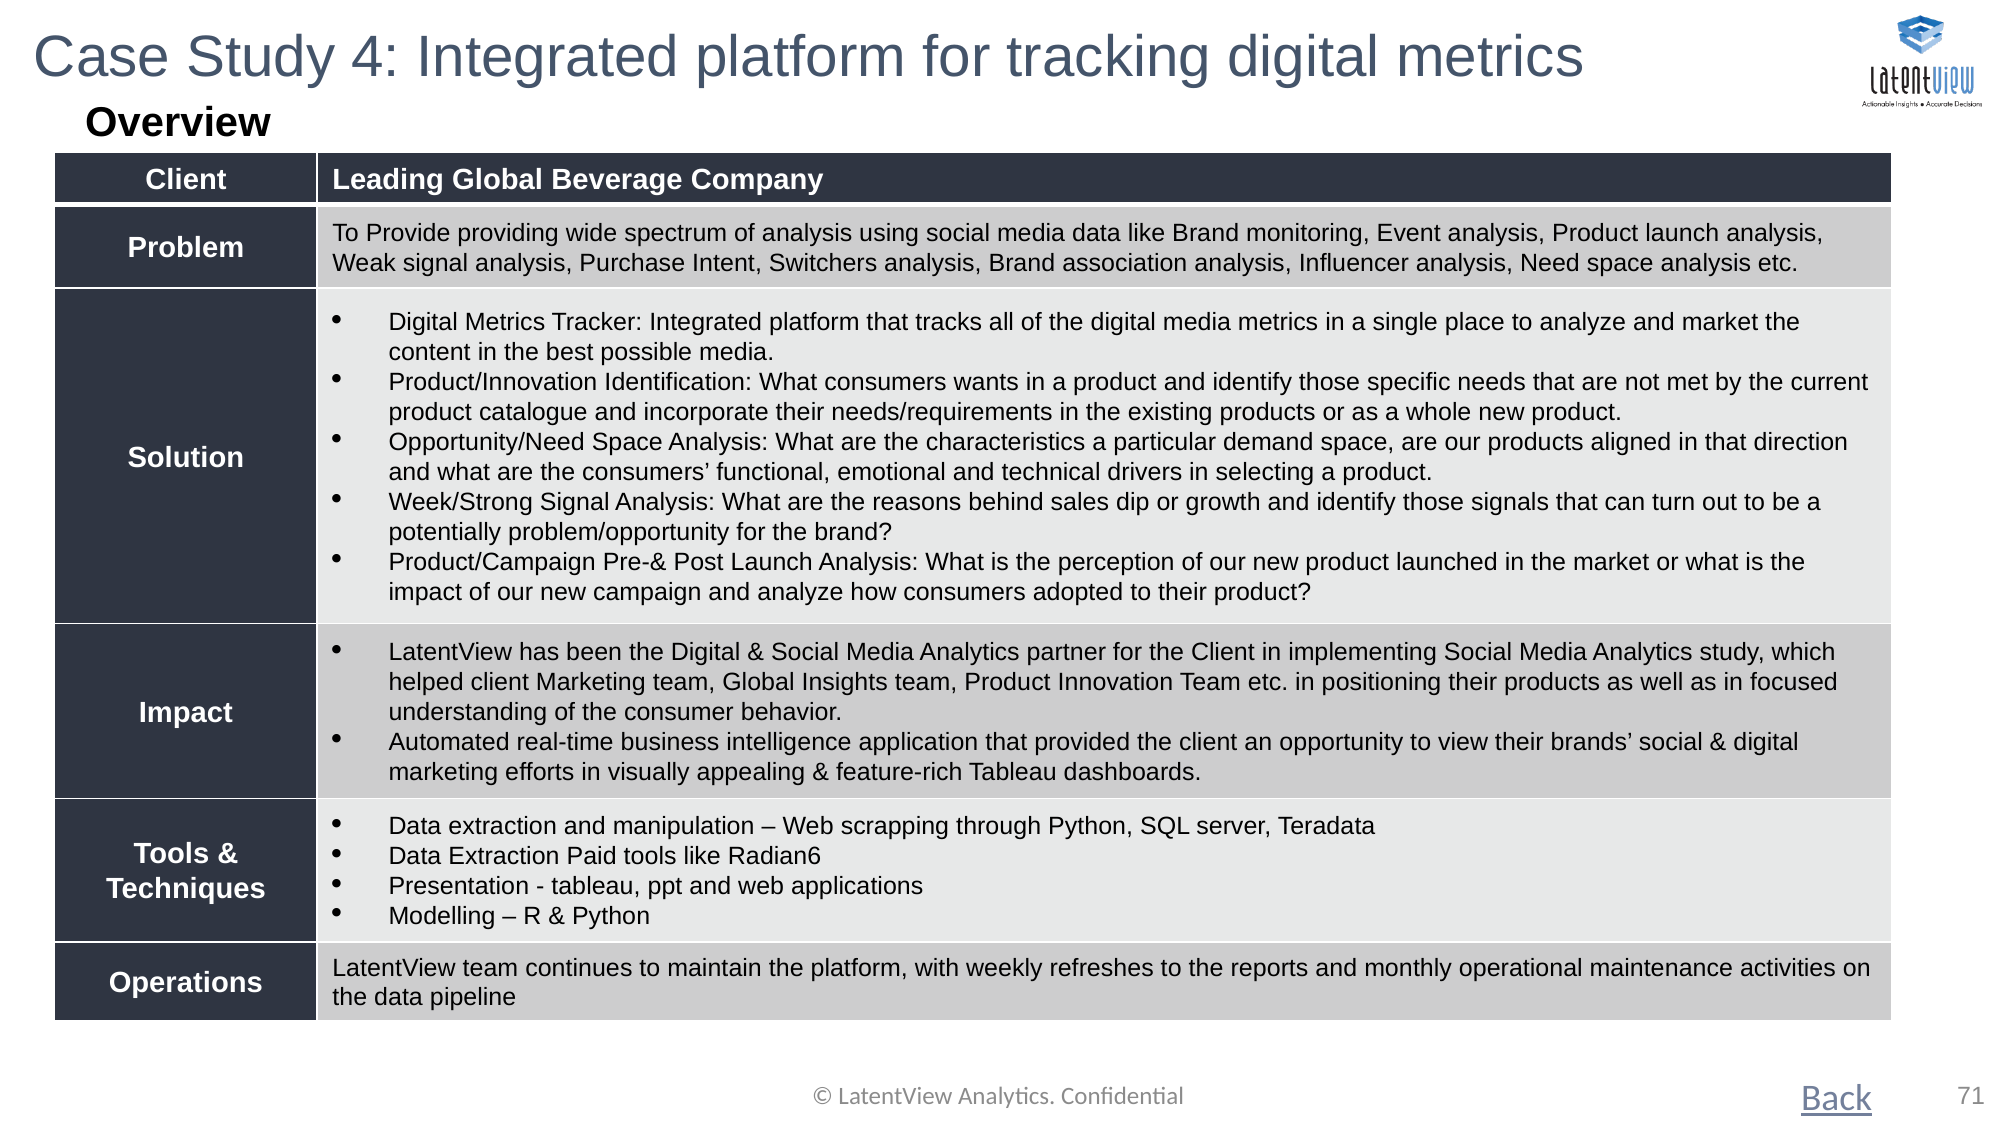

# Case Study 4: Integrated platform for tracking digital metrics
Overview
| Client | Leading Global Beverage Company |
| --- | --- |
| Problem | To Provide providing wide spectrum of analysis using social media data like Brand monitoring, Event analysis, Product launch analysis, Weak signal analysis, Purchase Intent, Switchers analysis, Brand association analysis, Influencer analysis, Need space analysis etc. |
| Solution | Digital Metrics Tracker: Integrated platform that tracks all of the digital media metrics in a single place to analyze and market the content in the best possible media. Product/Innovation Identification: What consumers wants in a product and identify those specific needs that are not met by the current product catalogue and incorporate their needs/requirements in the existing products or as a whole new product. Opportunity/Need Space Analysis: What are the characteristics a particular demand space, are our products aligned in that direction and what are the consumers’ functional, emotional and technical drivers in selecting a product. Week/Strong Signal Analysis: What are the reasons behind sales dip or growth and identify those signals that can turn out to be a potentially problem/opportunity for the brand? Product/Campaign Pre-& Post Launch Analysis: What is the perception of our new product launched in the market or what is the impact of our new campaign and analyze how consumers adopted to their product? |
| Impact | LatentView has been the Digital & Social Media Analytics partner for the Client in implementing Social Media Analytics study, which helped client Marketing team, Global Insights team, Product Innovation Team etc. in positioning their products as well as in focused understanding of the consumer behavior. Automated real-time business intelligence application that provided the client an opportunity to view their brands’ social & digital marketing efforts in visually appealing & feature-rich Tableau dashboards. |
| Tools & Techniques | Data extraction and manipulation – Web scrapping through Python, SQL server, Teradata Data Extraction Paid tools like Radian6 Presentation - tableau, ppt and web applications Modelling – R & Python |
| Operations | LatentView team continues to maintain the platform, with weekly refreshes to the reports and monthly operational maintenance activities on the data pipeline |
© LatentView Analytics. Confidential
71
Back